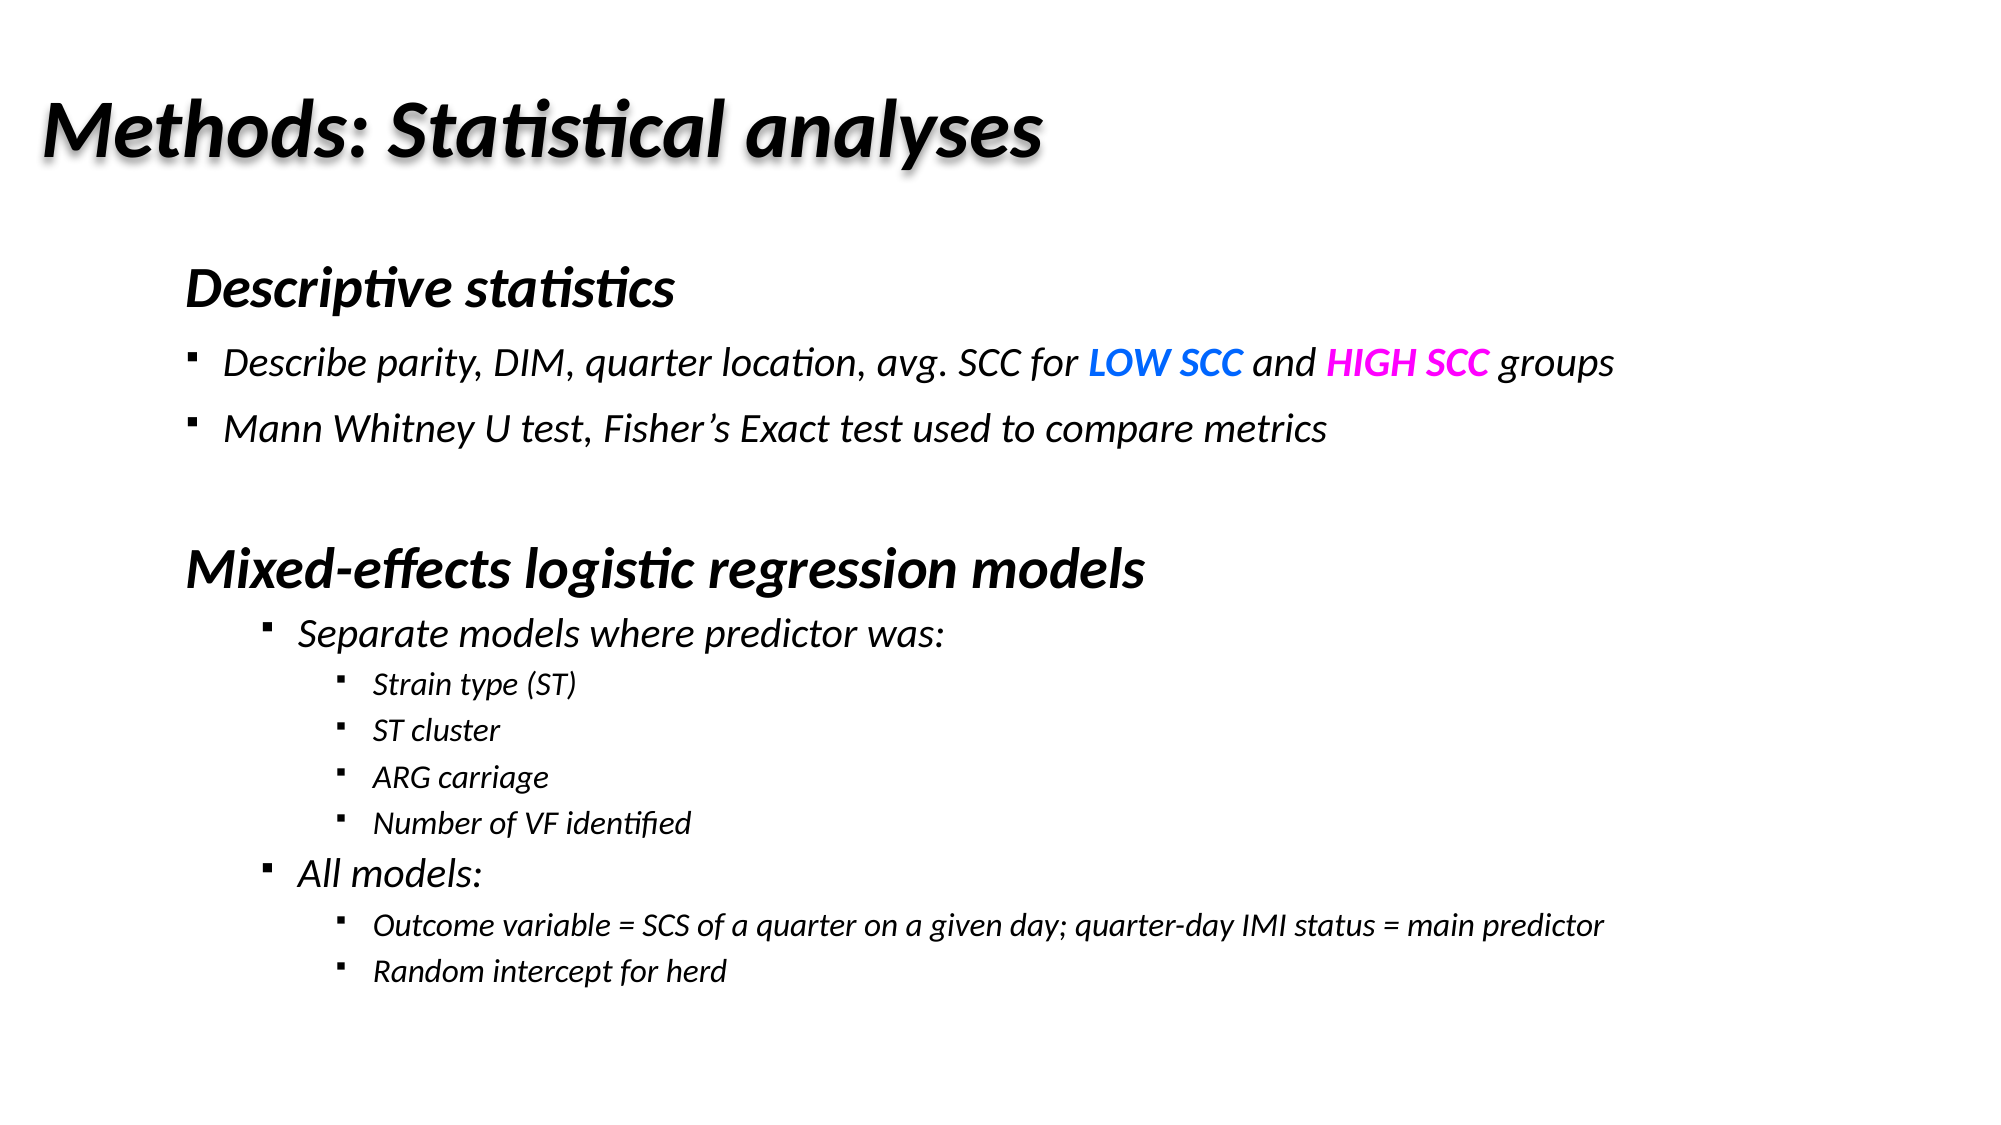

Methods: Statistical analyses

Descriptive statistics
Describe parity, DIM, quarter location, avg. SCC for LOW SCC and HIGH SCC groups
Mann Whitney U test, Fisher’s Exact test used to compare metrics

Mixed-effects logistic regression models
Separate models where predictor was:
Strain type (ST)
ST cluster
ARG carriage
Number of VF identified
All models:
Outcome variable = SCS of a quarter on a given day; quarter-day IMI status = main predictor
Random intercept for herd